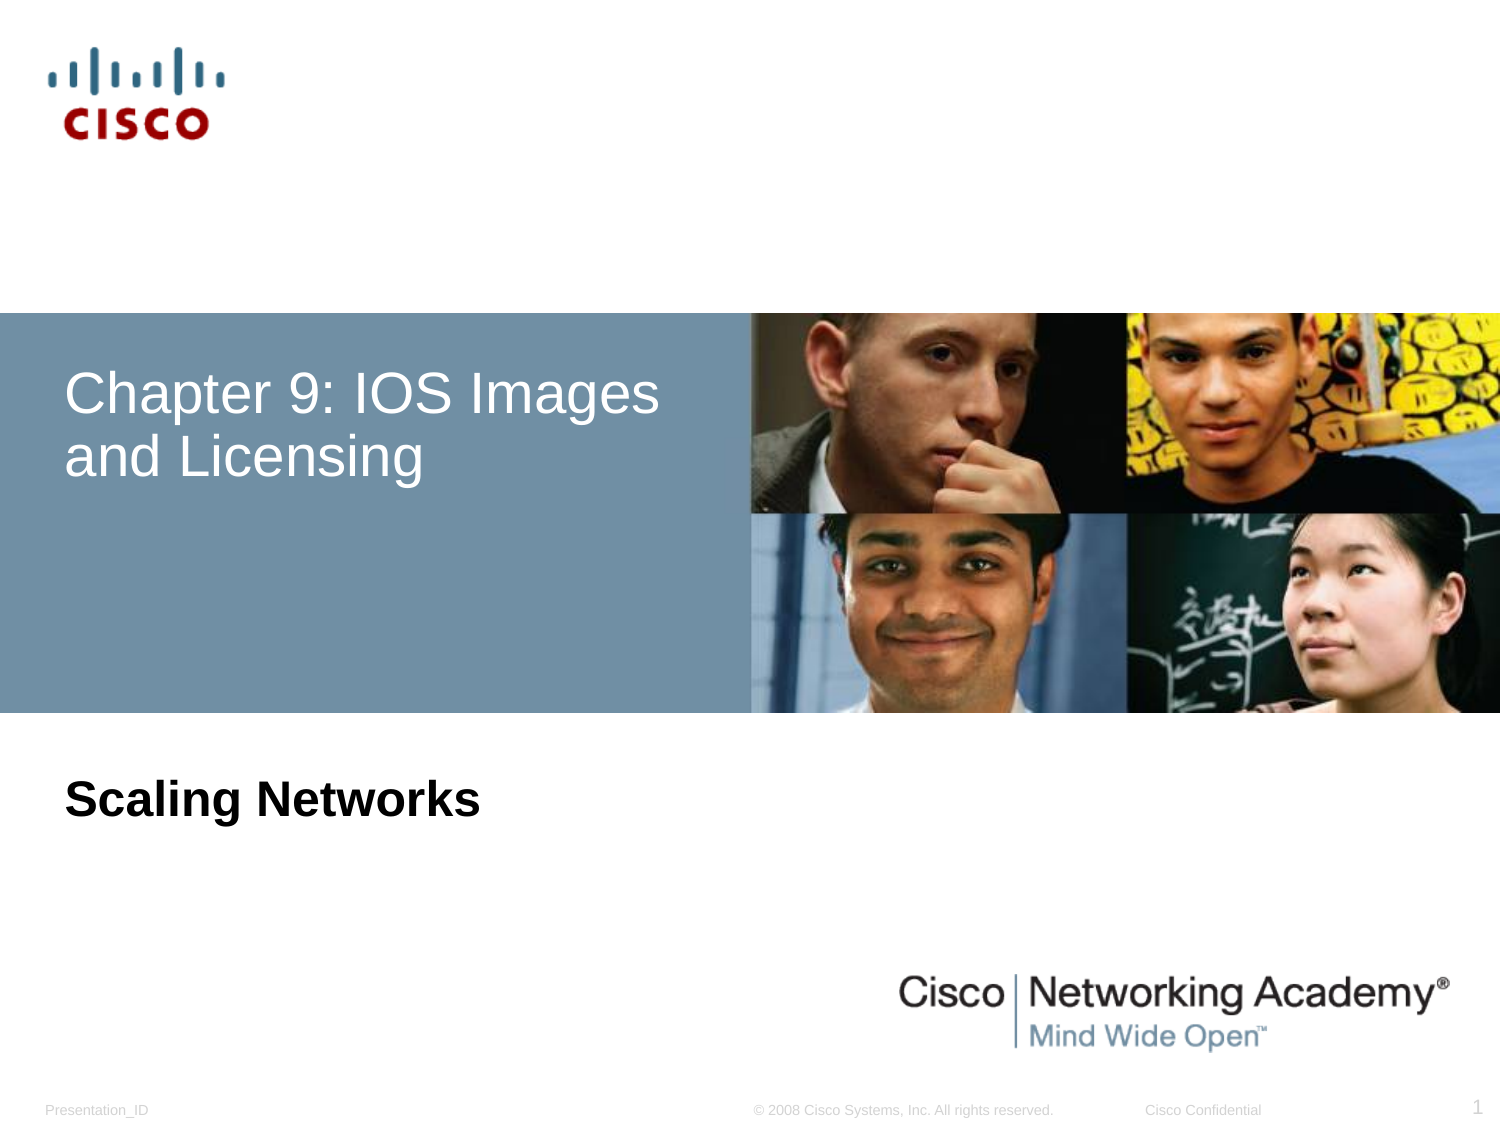

# Chapter 9: IOS Images and Licensing
Scaling Networks